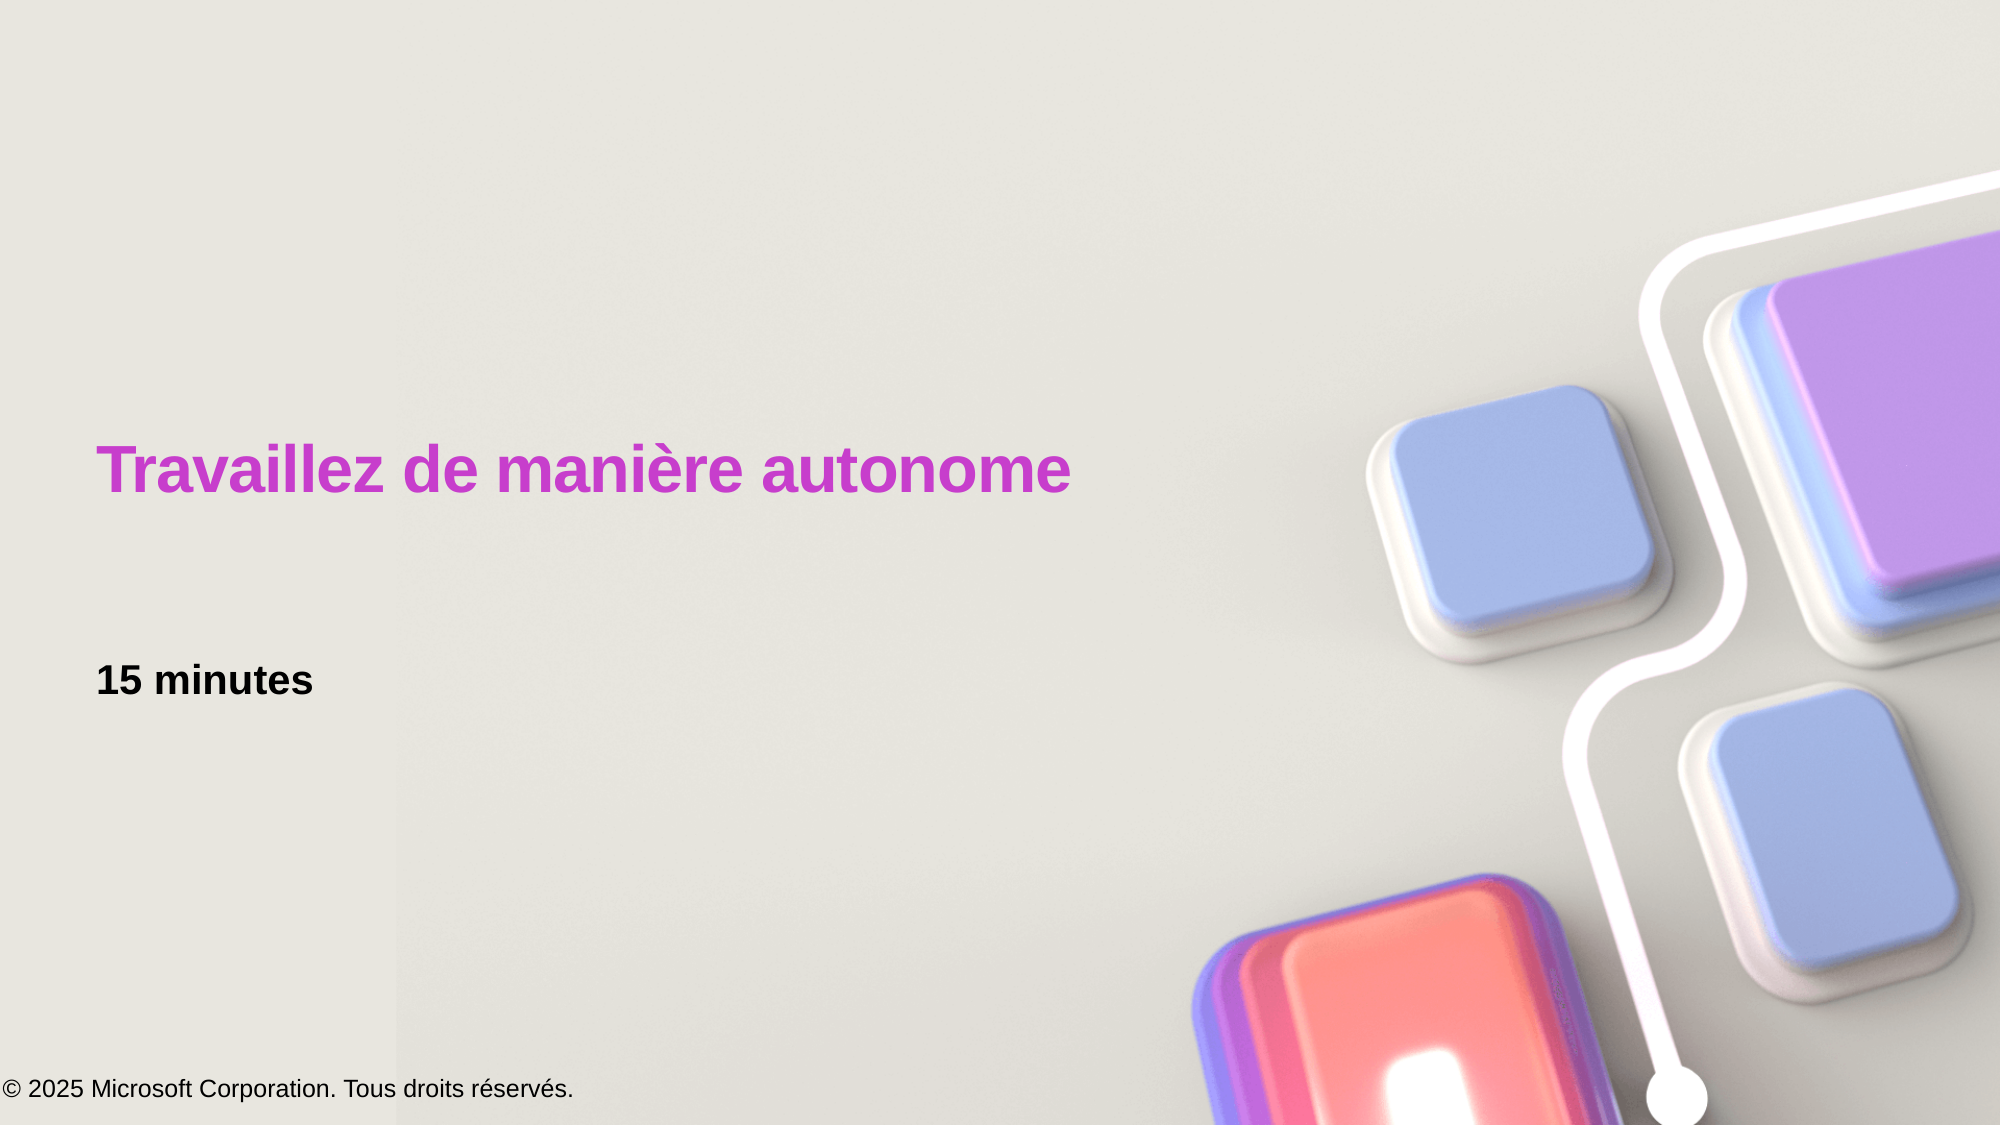

# Travaillez de manière autonome
15 minutes
© 2025 Microsoft Corporation. Tous droits réservés.